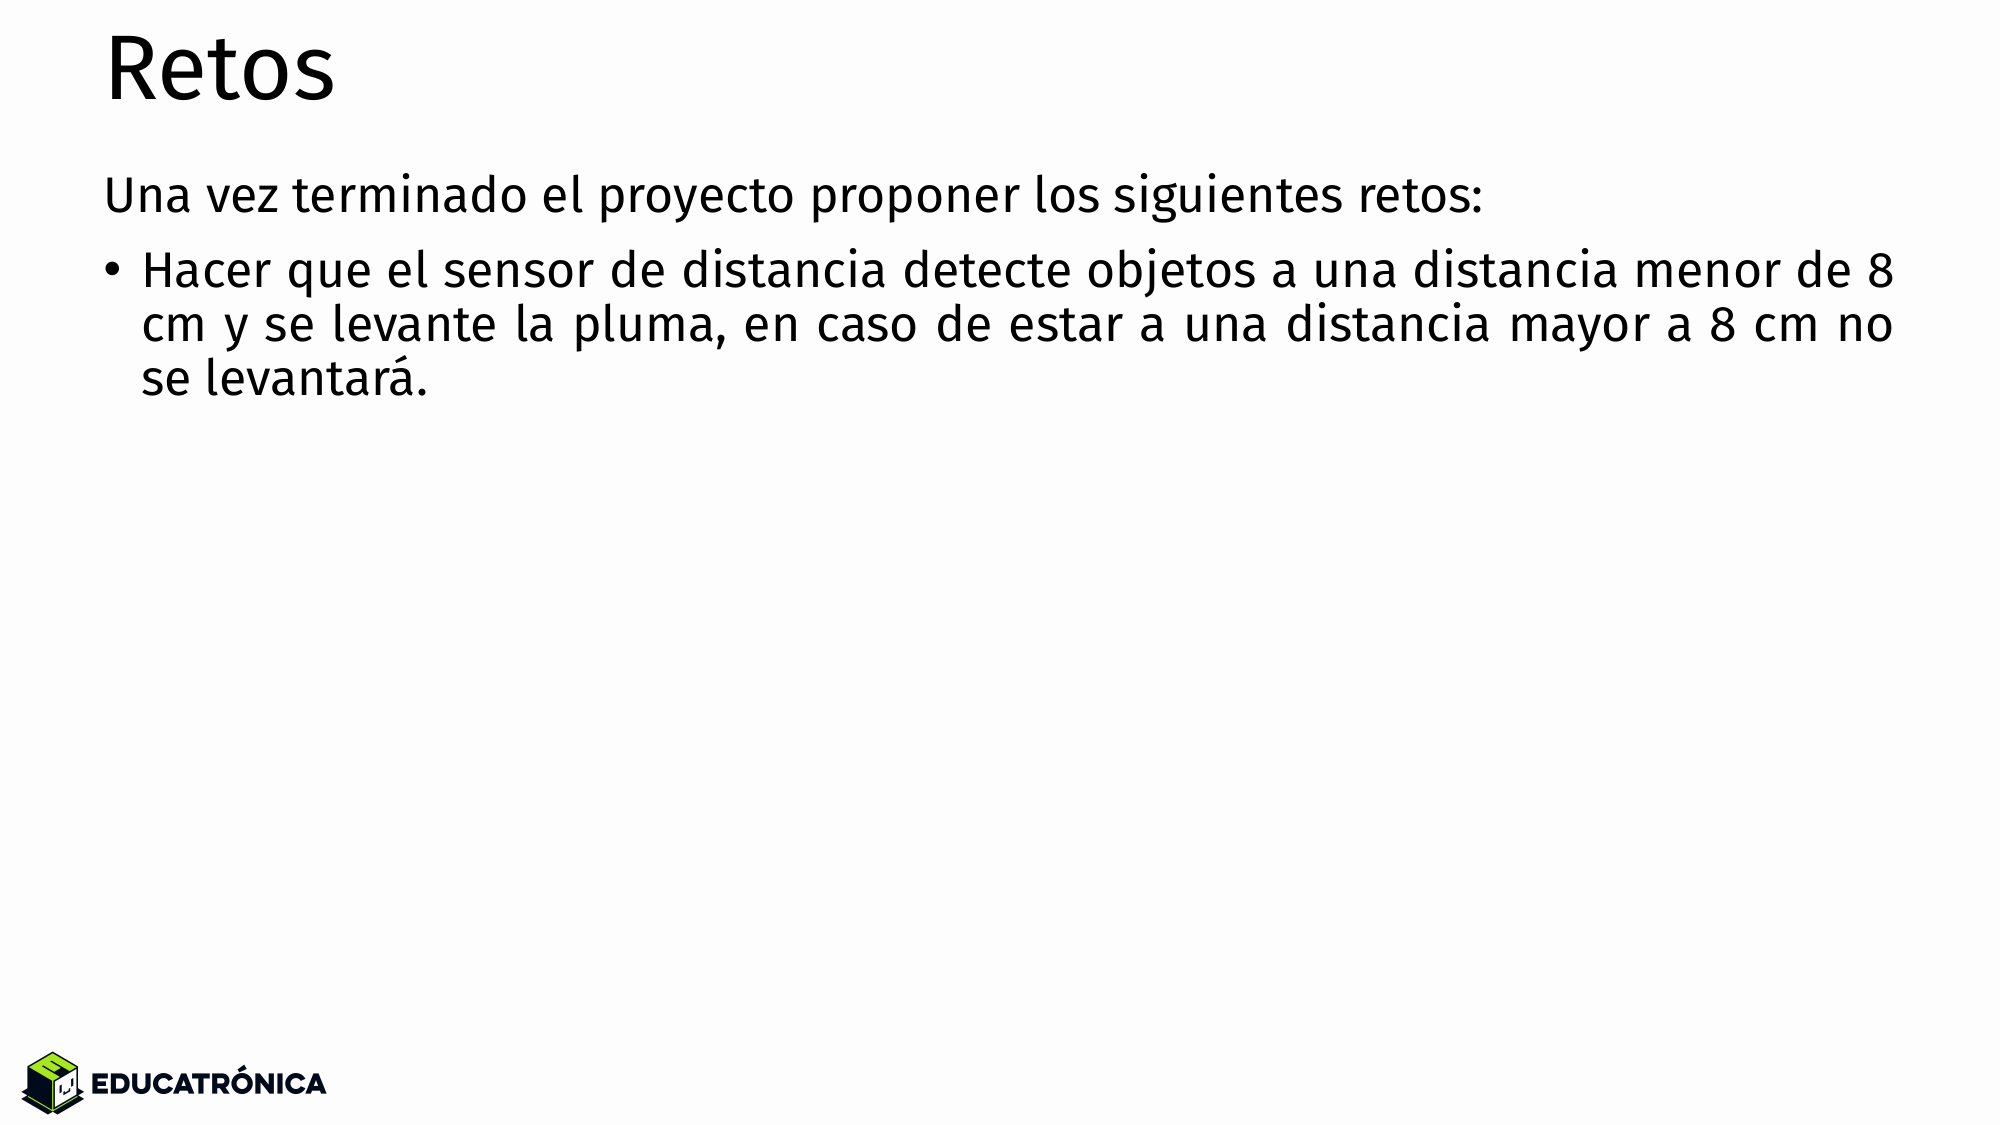

# Retos
Una vez terminado el proyecto proponer los siguientes retos:
Hacer que el sensor de distancia detecte objetos a una distancia menor de 8 cm y se levante la pluma, en caso de estar a una distancia mayor a 8 cm no se levantará.